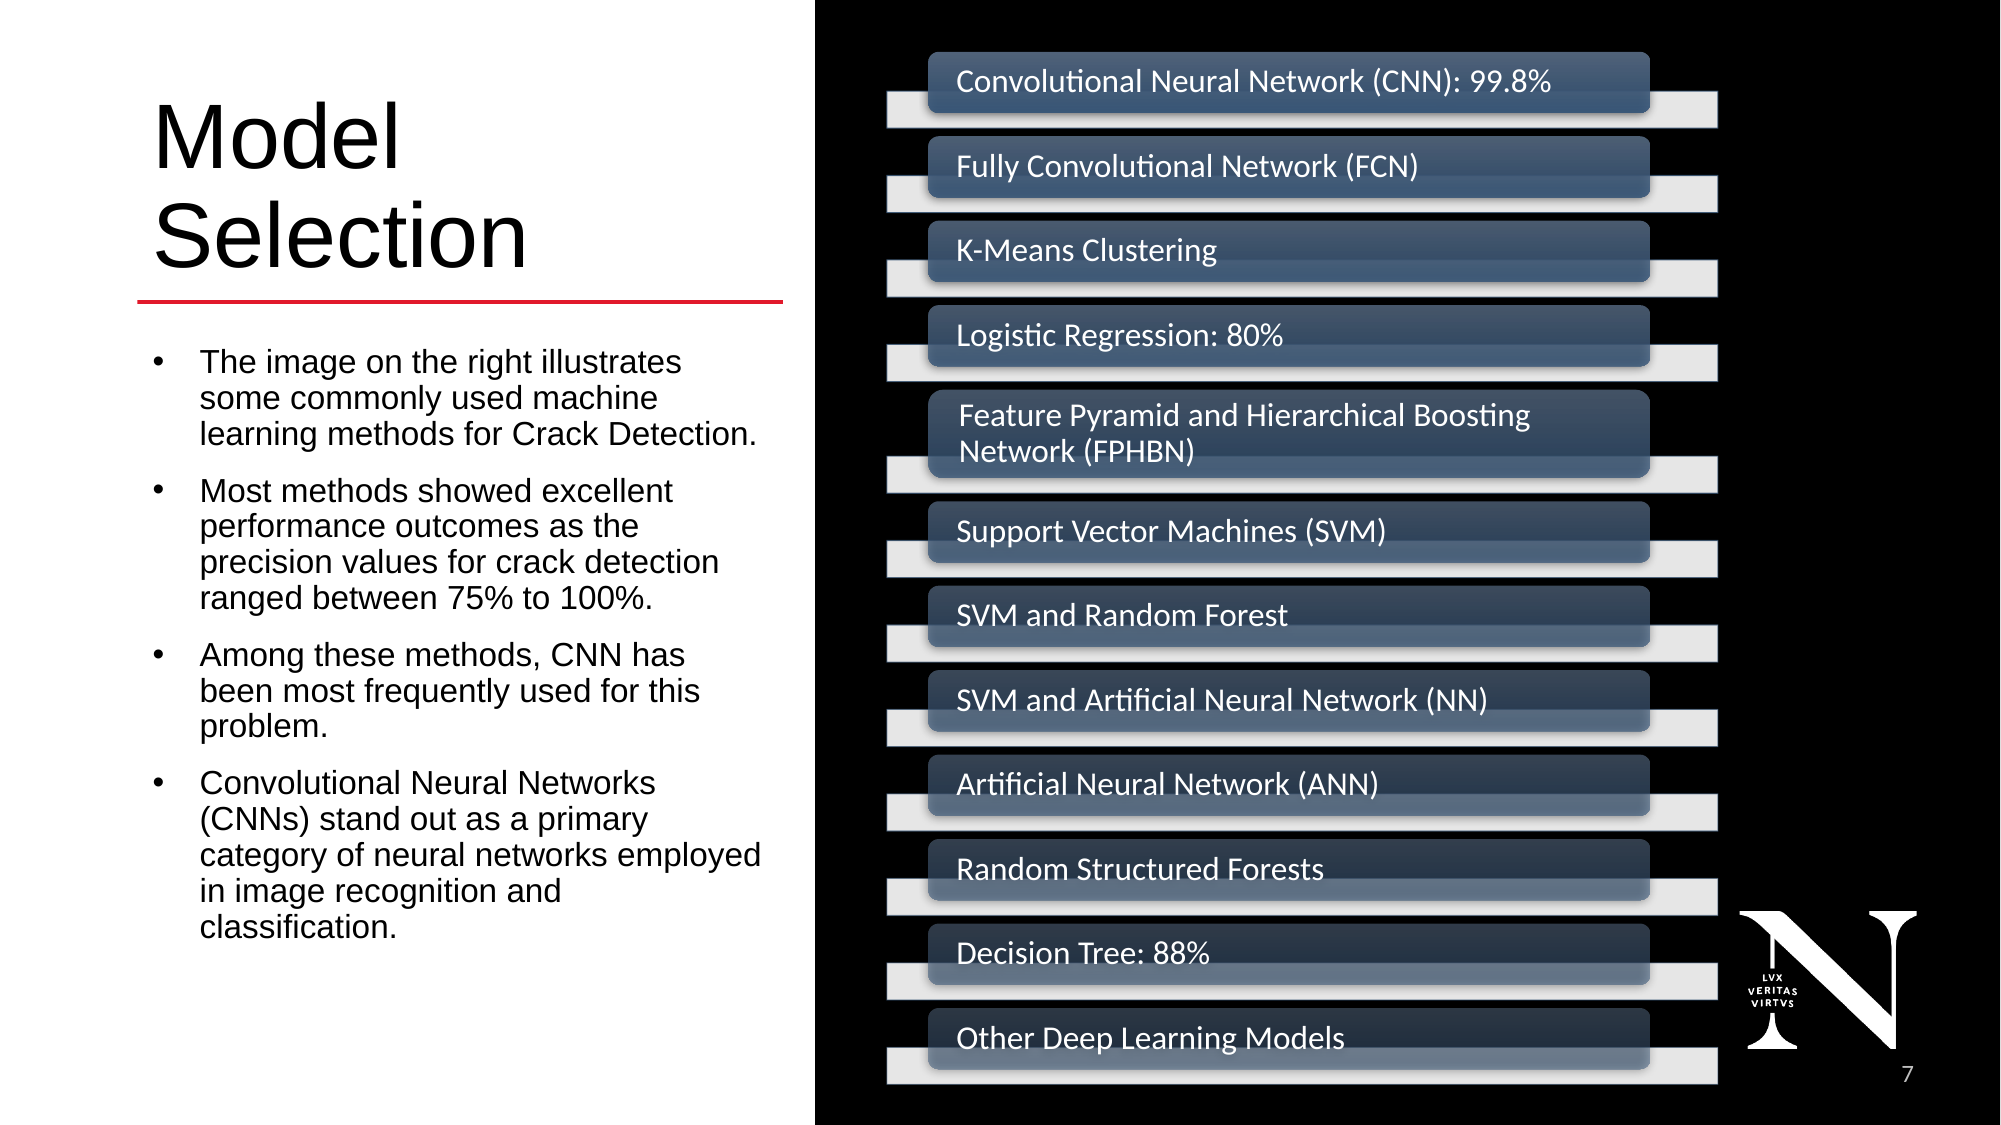

Convolutional Neural Network (CNN): 99.8%
Fully Convolutional Network (FCN)
K-Means Clustering
Logistic Regression: 80%
Feature Pyramid and Hierarchical Boosting Network (FPHBN)
Support Vector Machines (SVM)
SVM and Random Forest
SVM and Artificial Neural Network (NN)
Artificial Neural Network (ANN)
Random Structured Forests
Decision Tree: 88%
Other Deep Learning Models
# Model Selection
The image on the right illustrates some commonly used machine learning methods for Crack Detection.
Most methods showed excellent performance outcomes as the precision values for crack detection ranged between 75% to 100%.
Among these methods, CNN has been most frequently used for this problem.
Convolutional Neural Networks (CNNs) stand out as a primary category of neural networks employed in image recognition and classification.
7